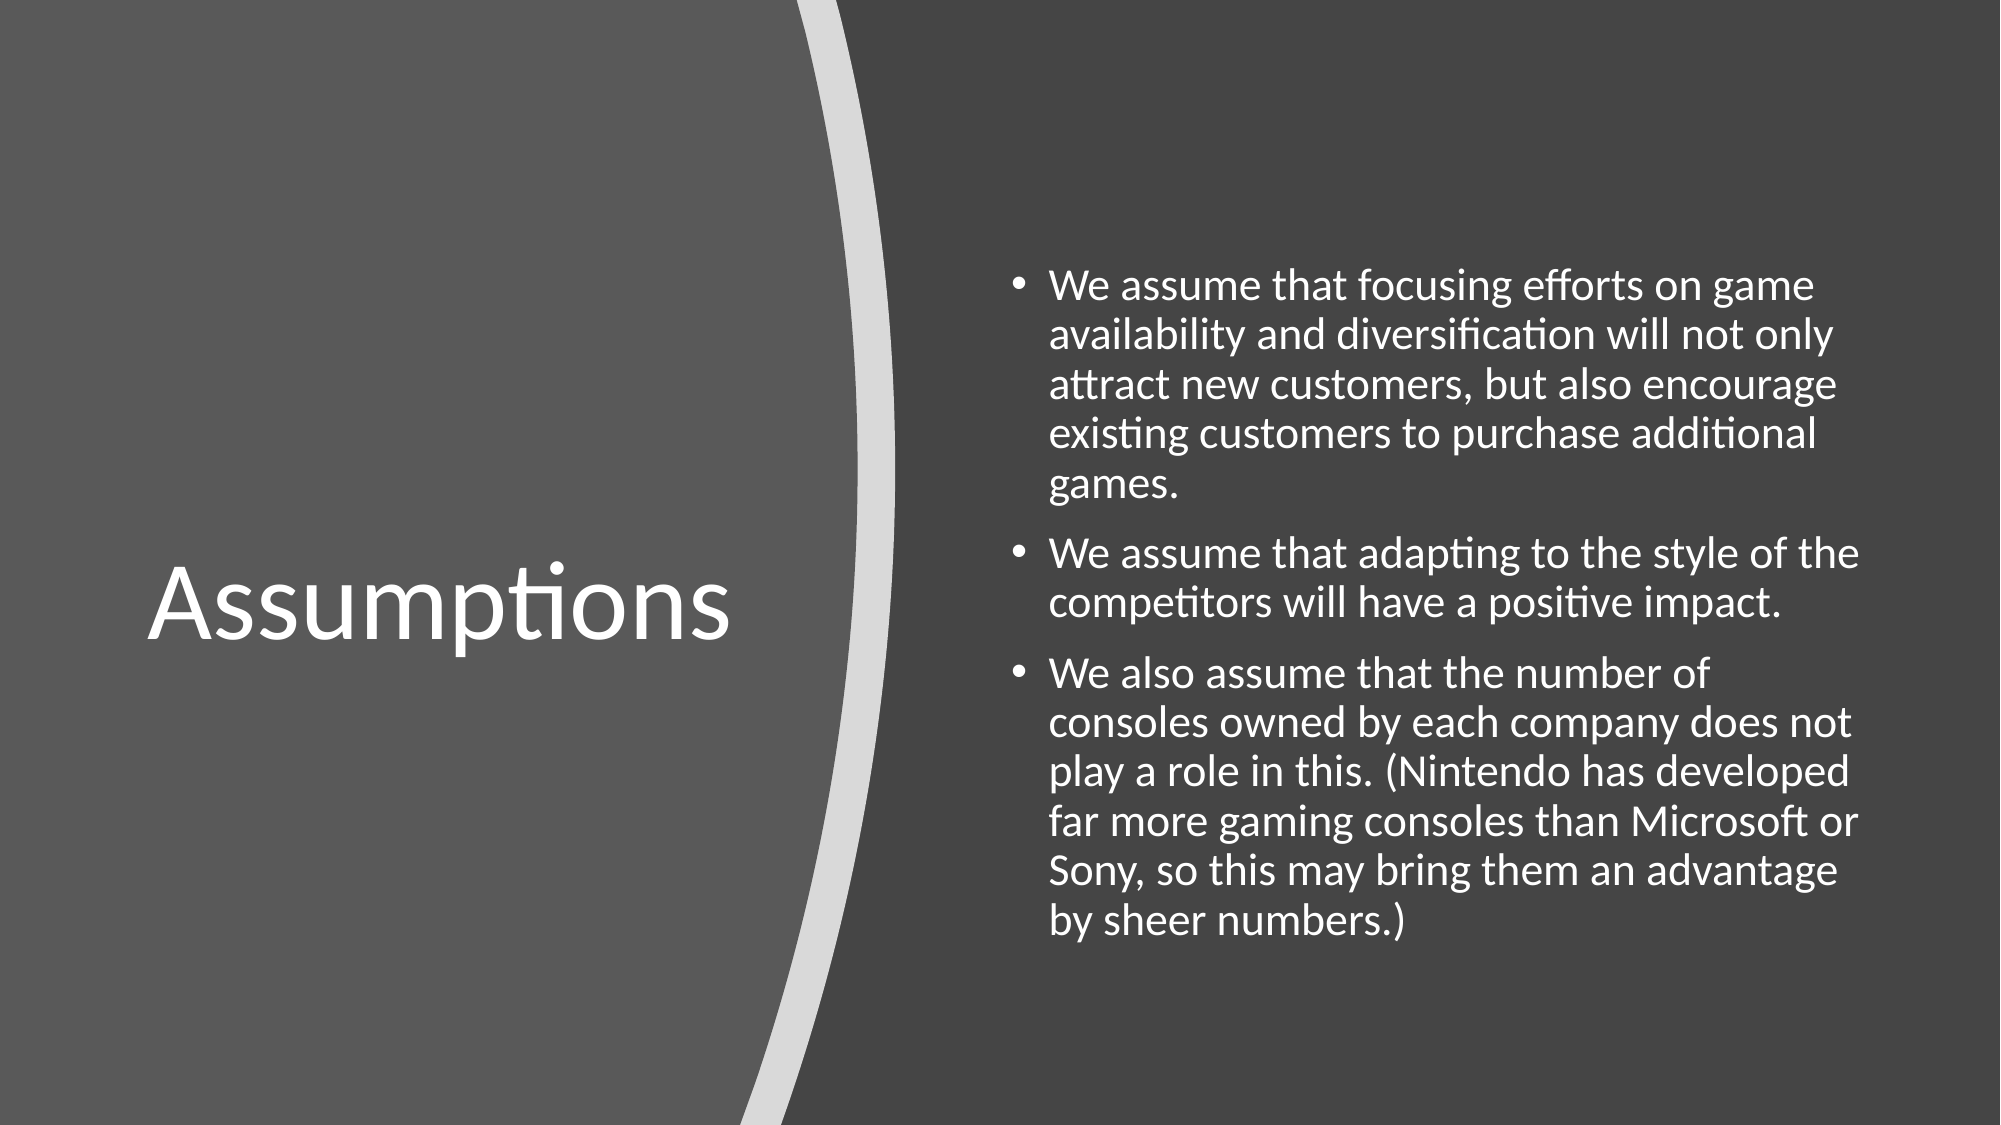

# Assumptions
We assume that focusing efforts on game availability and diversification will not only attract new customers, but also encourage existing customers to purchase additional games.
We assume that adapting to the style of the competitors will have a positive impact.
We also assume that the number of consoles owned by each company does not play a role in this. (Nintendo has developed far more gaming consoles than Microsoft or Sony, so this may bring them an advantage by sheer numbers.)